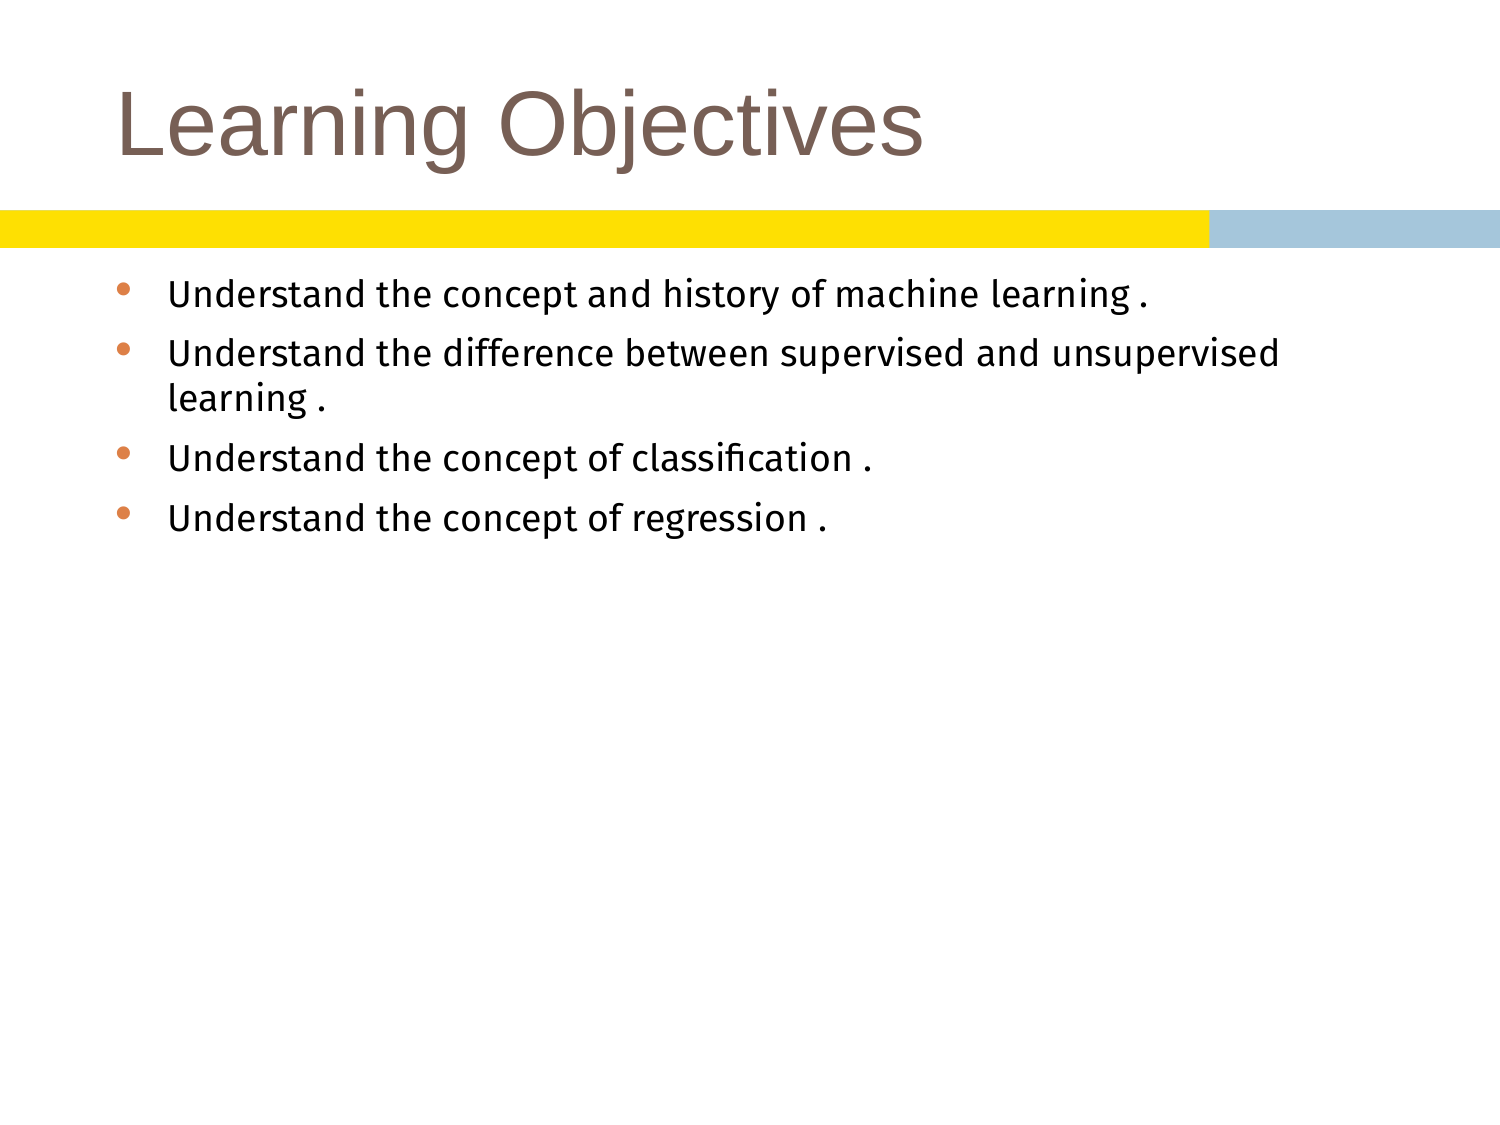

# Learning Objectives
Understand the concept and history of machine learning .
Understand the difference between supervised and unsupervised learning .
Understand the concept of classification .
Understand the concept of regression .